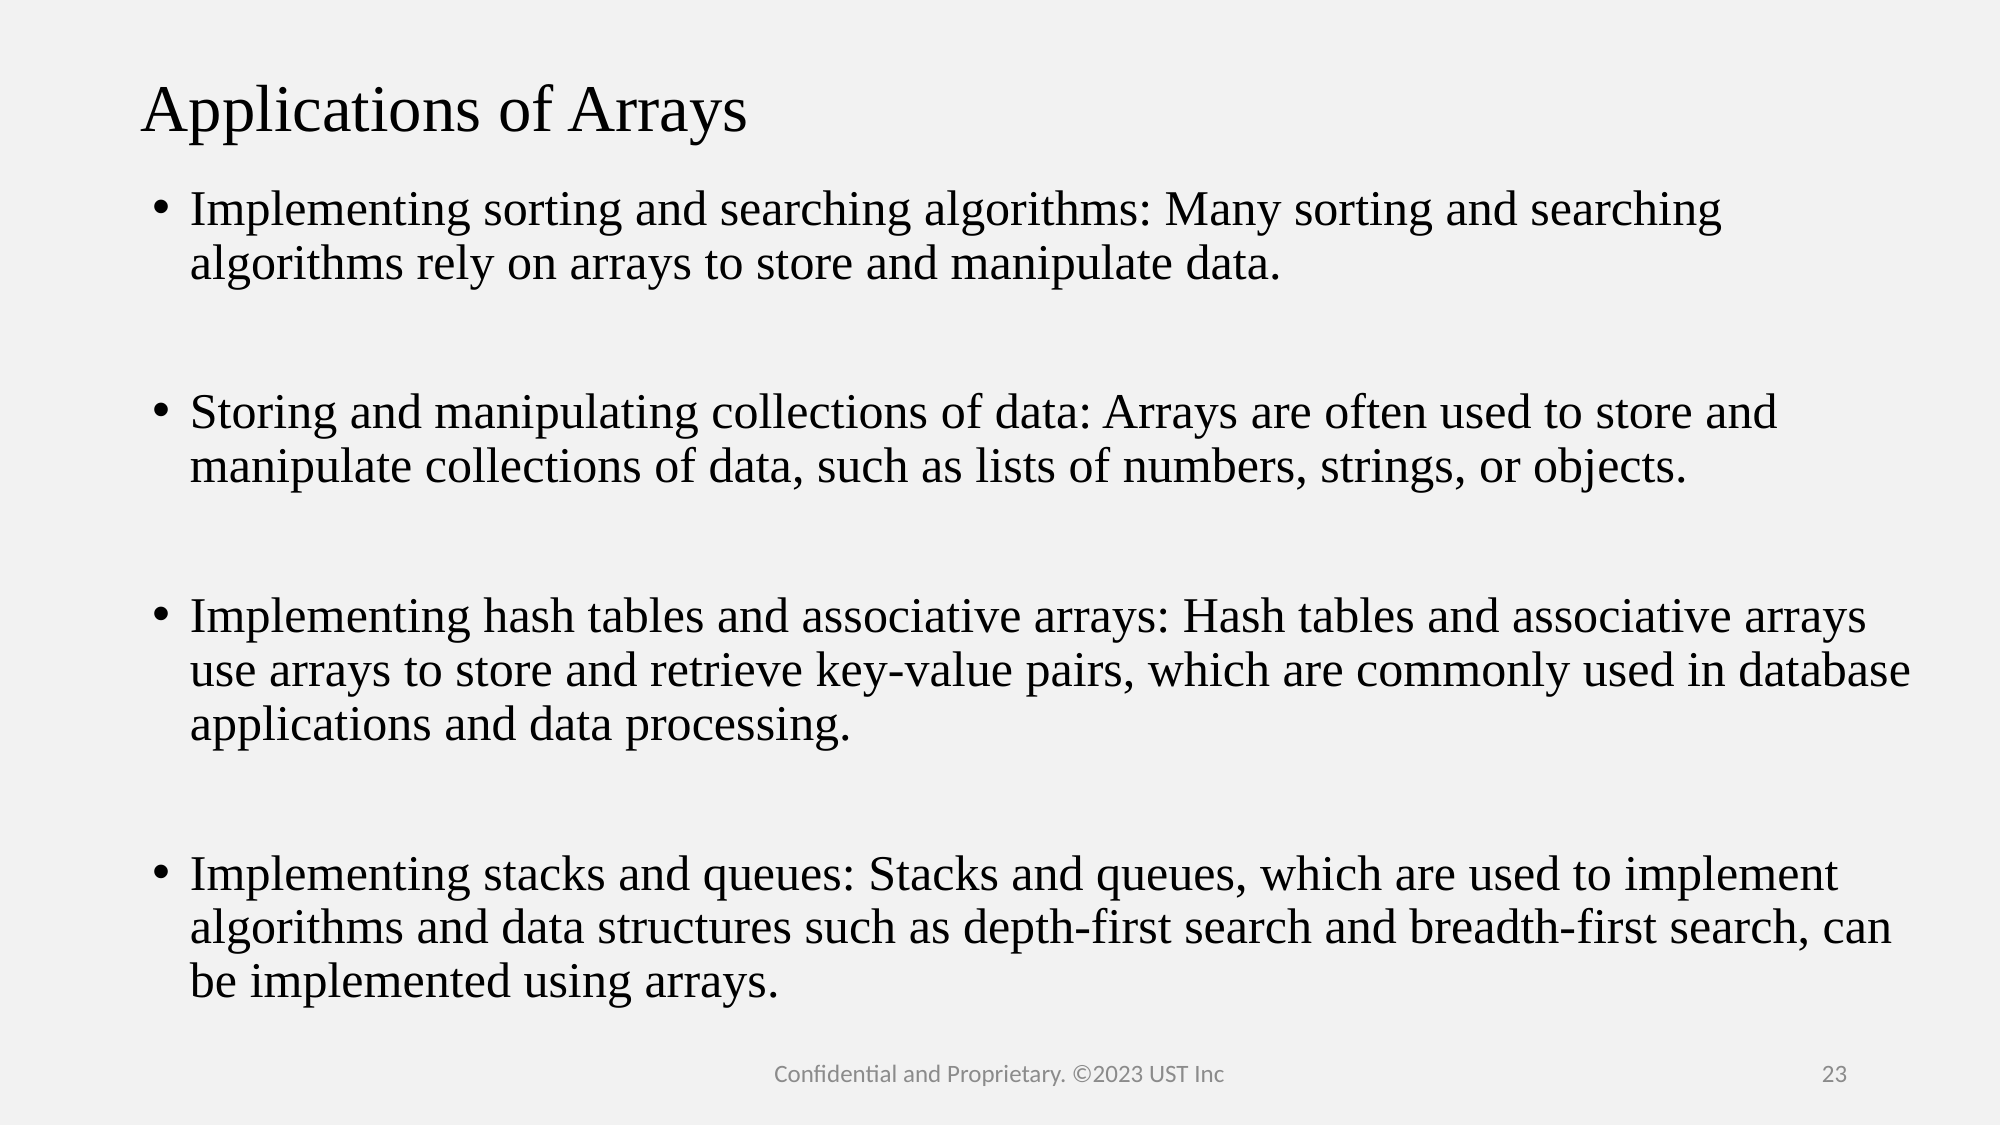

# Applications of Arrays
Implementing sorting and searching algorithms: Many sorting and searching algorithms rely on arrays to store and manipulate data.

Storing and manipulating collections of data: Arrays are often used to store and manipulate collections of data, such as lists of numbers, strings, or objects.

Implementing hash tables and associative arrays: Hash tables and associative arrays use arrays to store and retrieve key-value pairs, which are commonly used in database applications and data processing.

Implementing stacks and queues: Stacks and queues, which are used to implement algorithms and data structures such as depth-first search and breadth-first search, can be implemented using arrays.

Confidential and Proprietary. ©2023 UST Inc
23